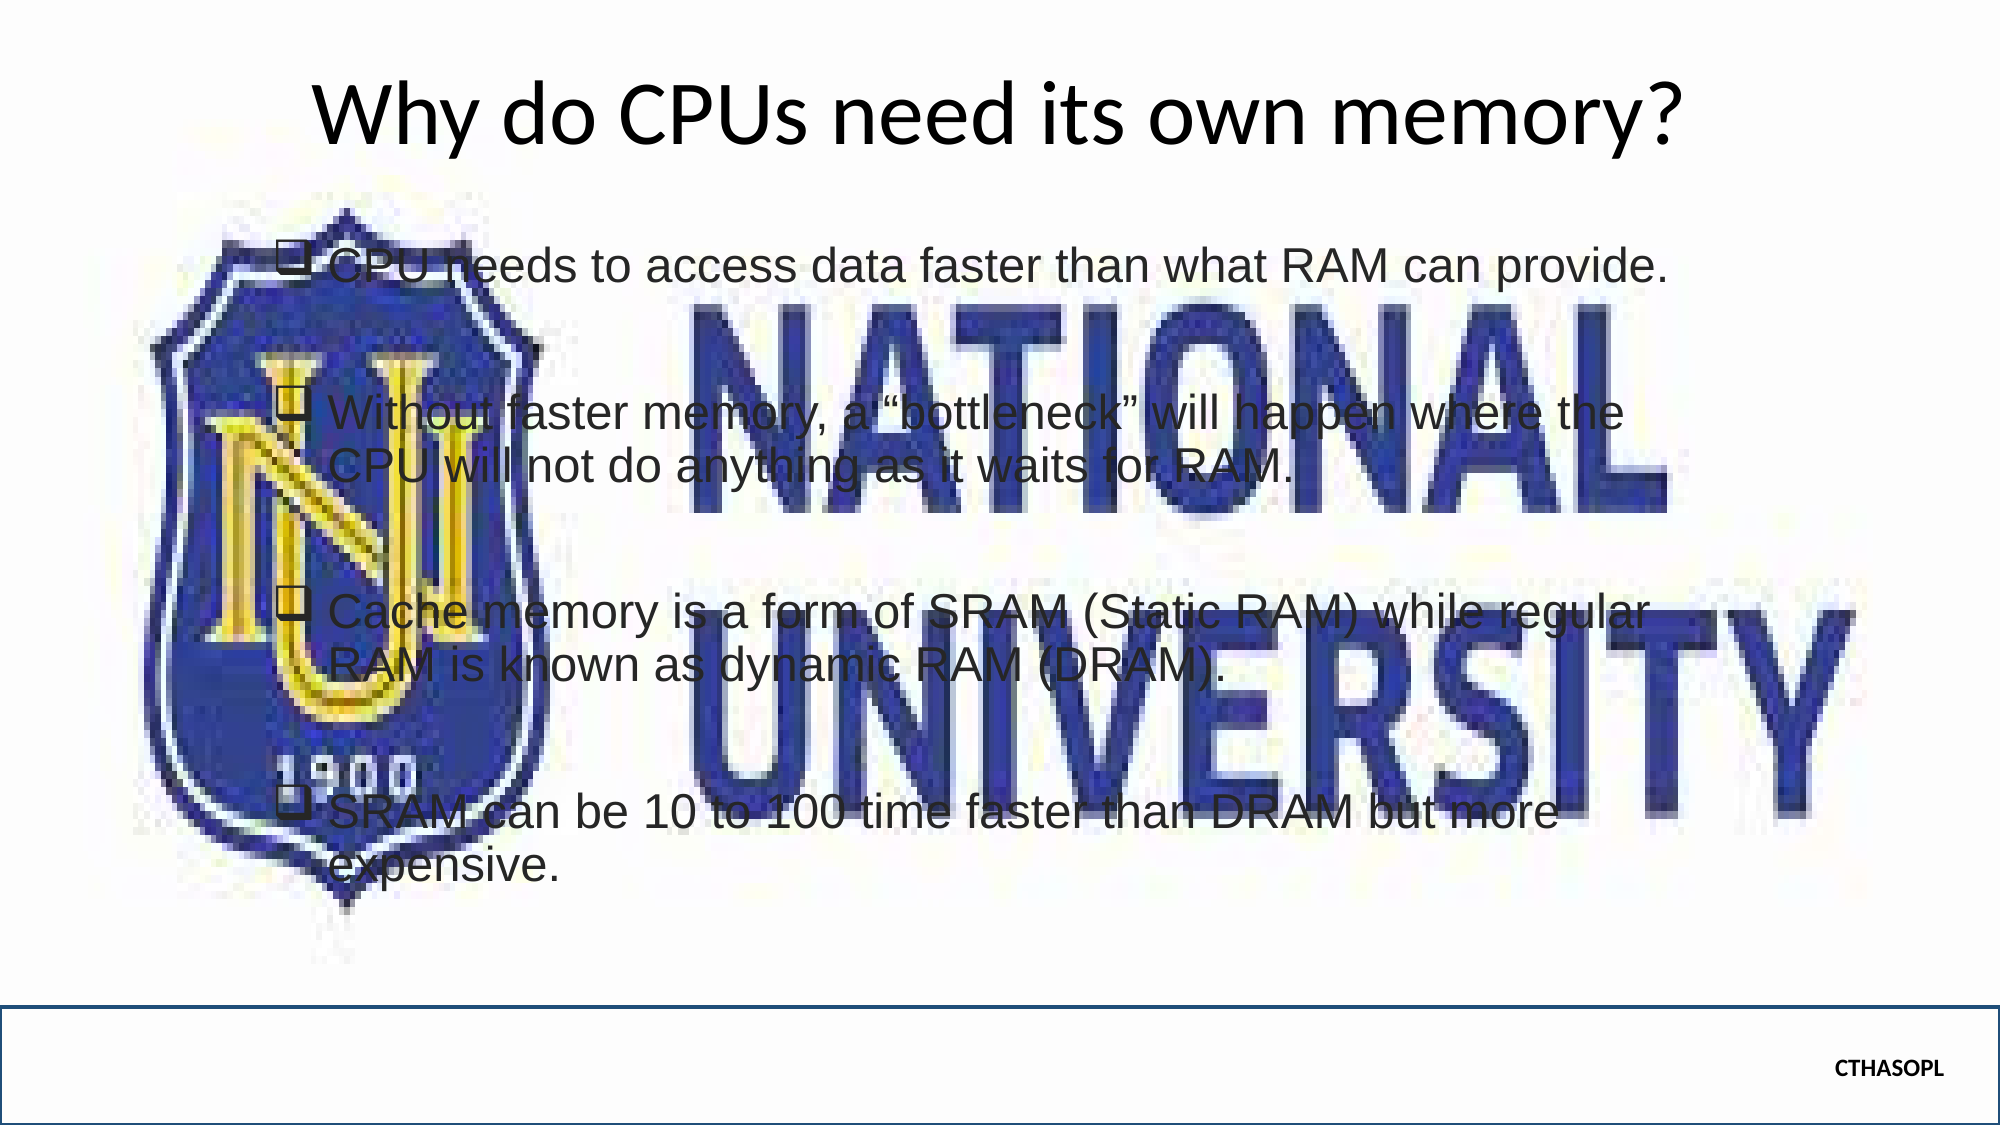

# Why do CPUs need its own memory?
CPU needs to access data faster than what RAM can provide.

Without faster memory, a “bottleneck” will happen where the CPU will not do anything as it waits for RAM.

Cache memory is a form of SRAM (Static RAM) while regular RAM is known as dynamic RAM (DRAM).

SRAM can be 10 to 100 time faster than DRAM but more expensive.
CTHASOPL